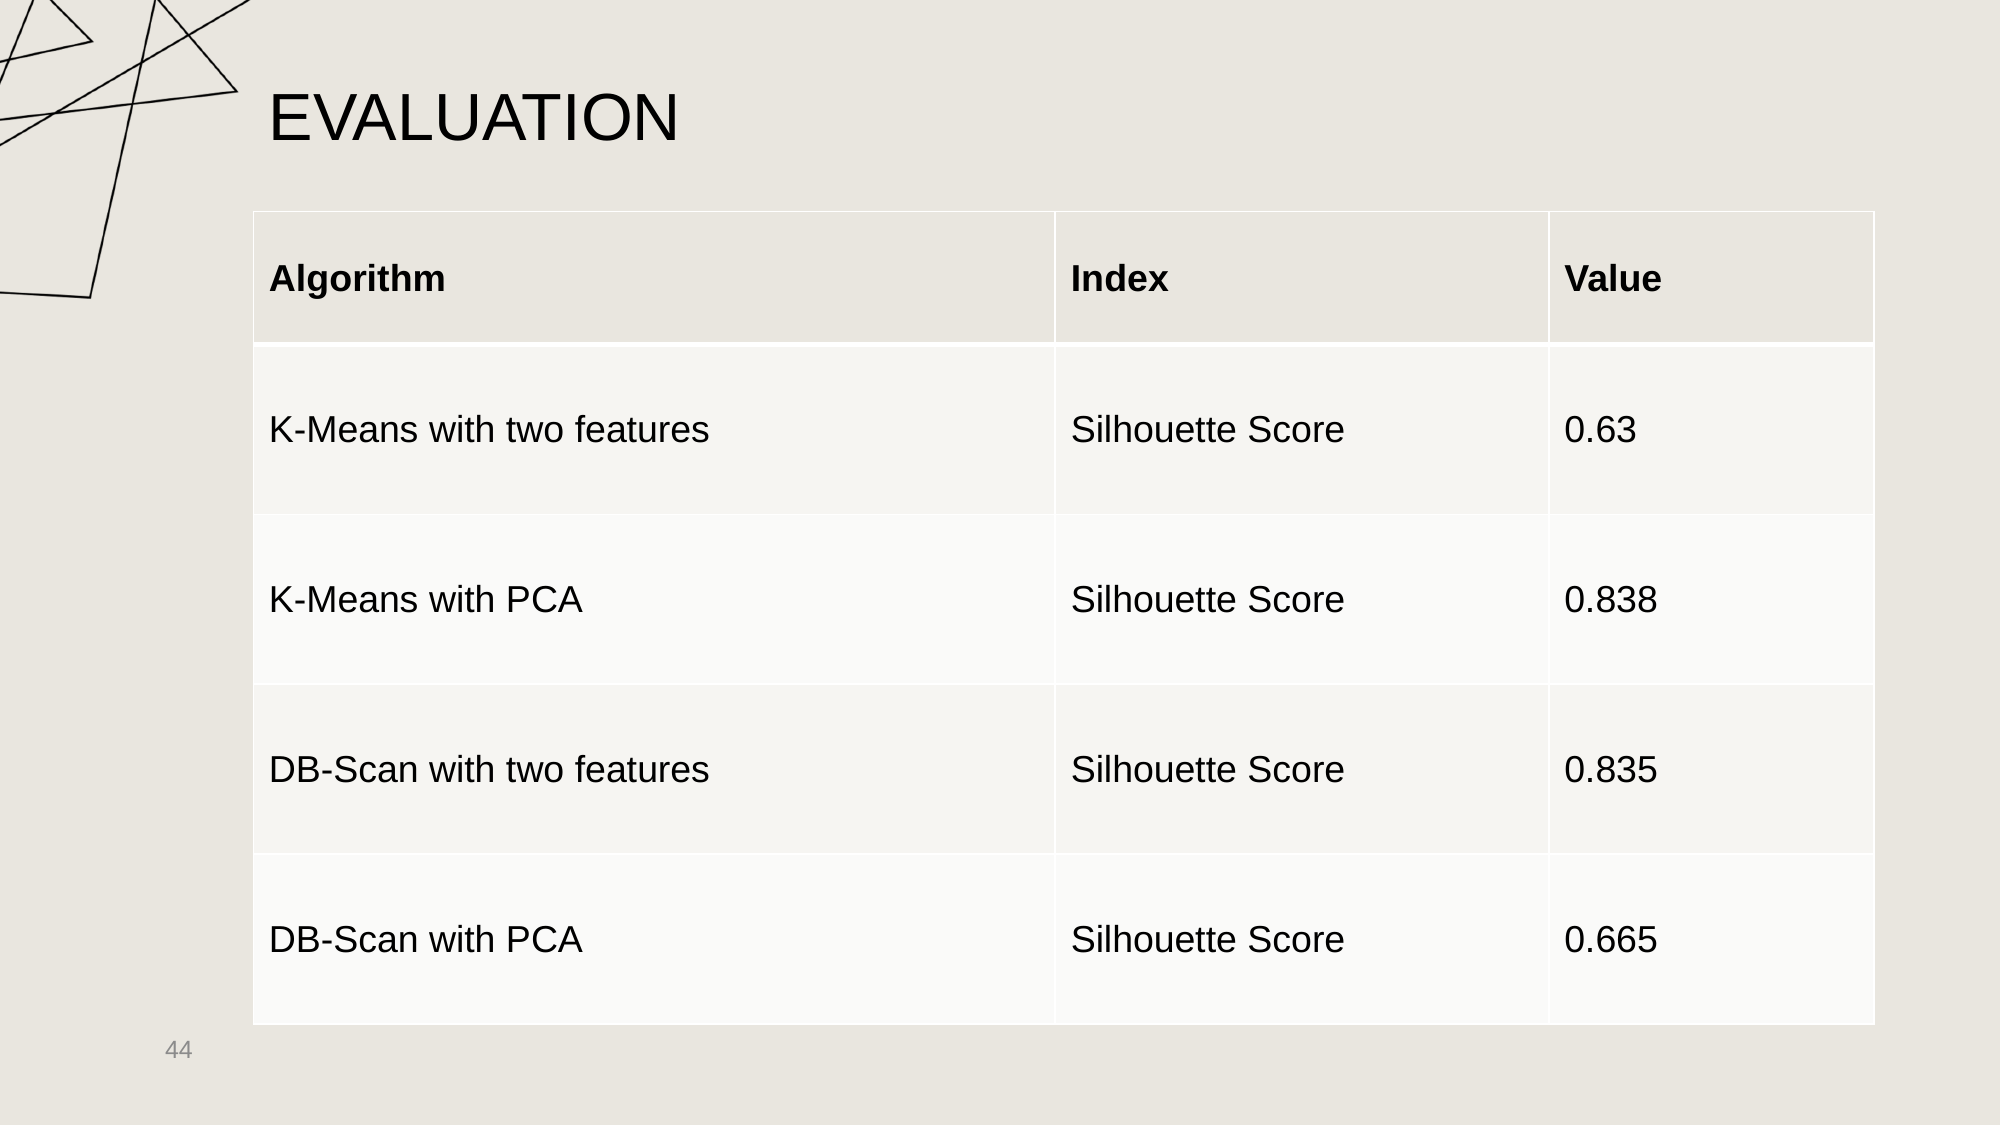

# Evaluation
| Algorithm | Index | Value |
| --- | --- | --- |
| K-Means with two features | Silhouette Score | 0.63 |
| K-Means with PCA | Silhouette Score | 0.838 |
| DB-Scan with two features | Silhouette Score | 0.835 |
| DB-Scan with PCA | Silhouette Score | 0.665 |
44